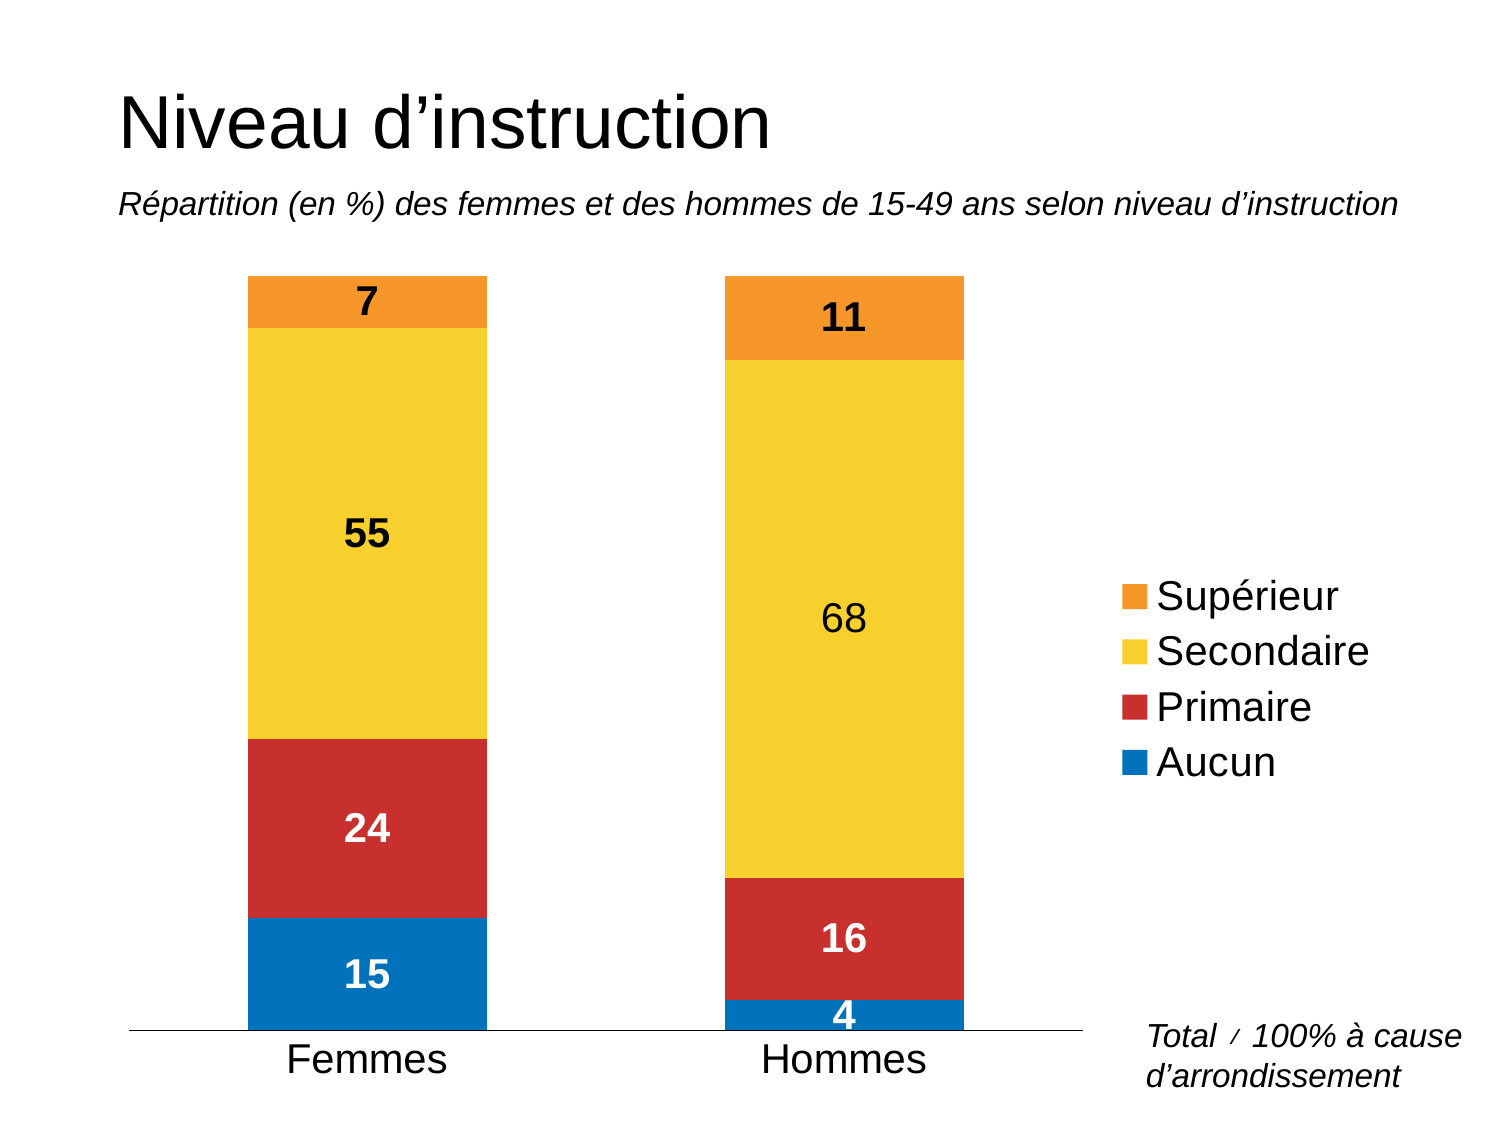

# Niveau d’instruction
Répartition (en %) des femmes et des hommes de 15-49 ans selon niveau d’instruction

### Chart

| Category | Aucun | Primaire | Secondaire | Supérieur |
|---|---|---|---|---|
| Femmes | 15.0 | 24.0 | 55.0 | 7.0 |
| Hommes | 4.0 | 16.0 | 68.0 | 11.0 |
Total ≠ 100% à cause d’arrondissement